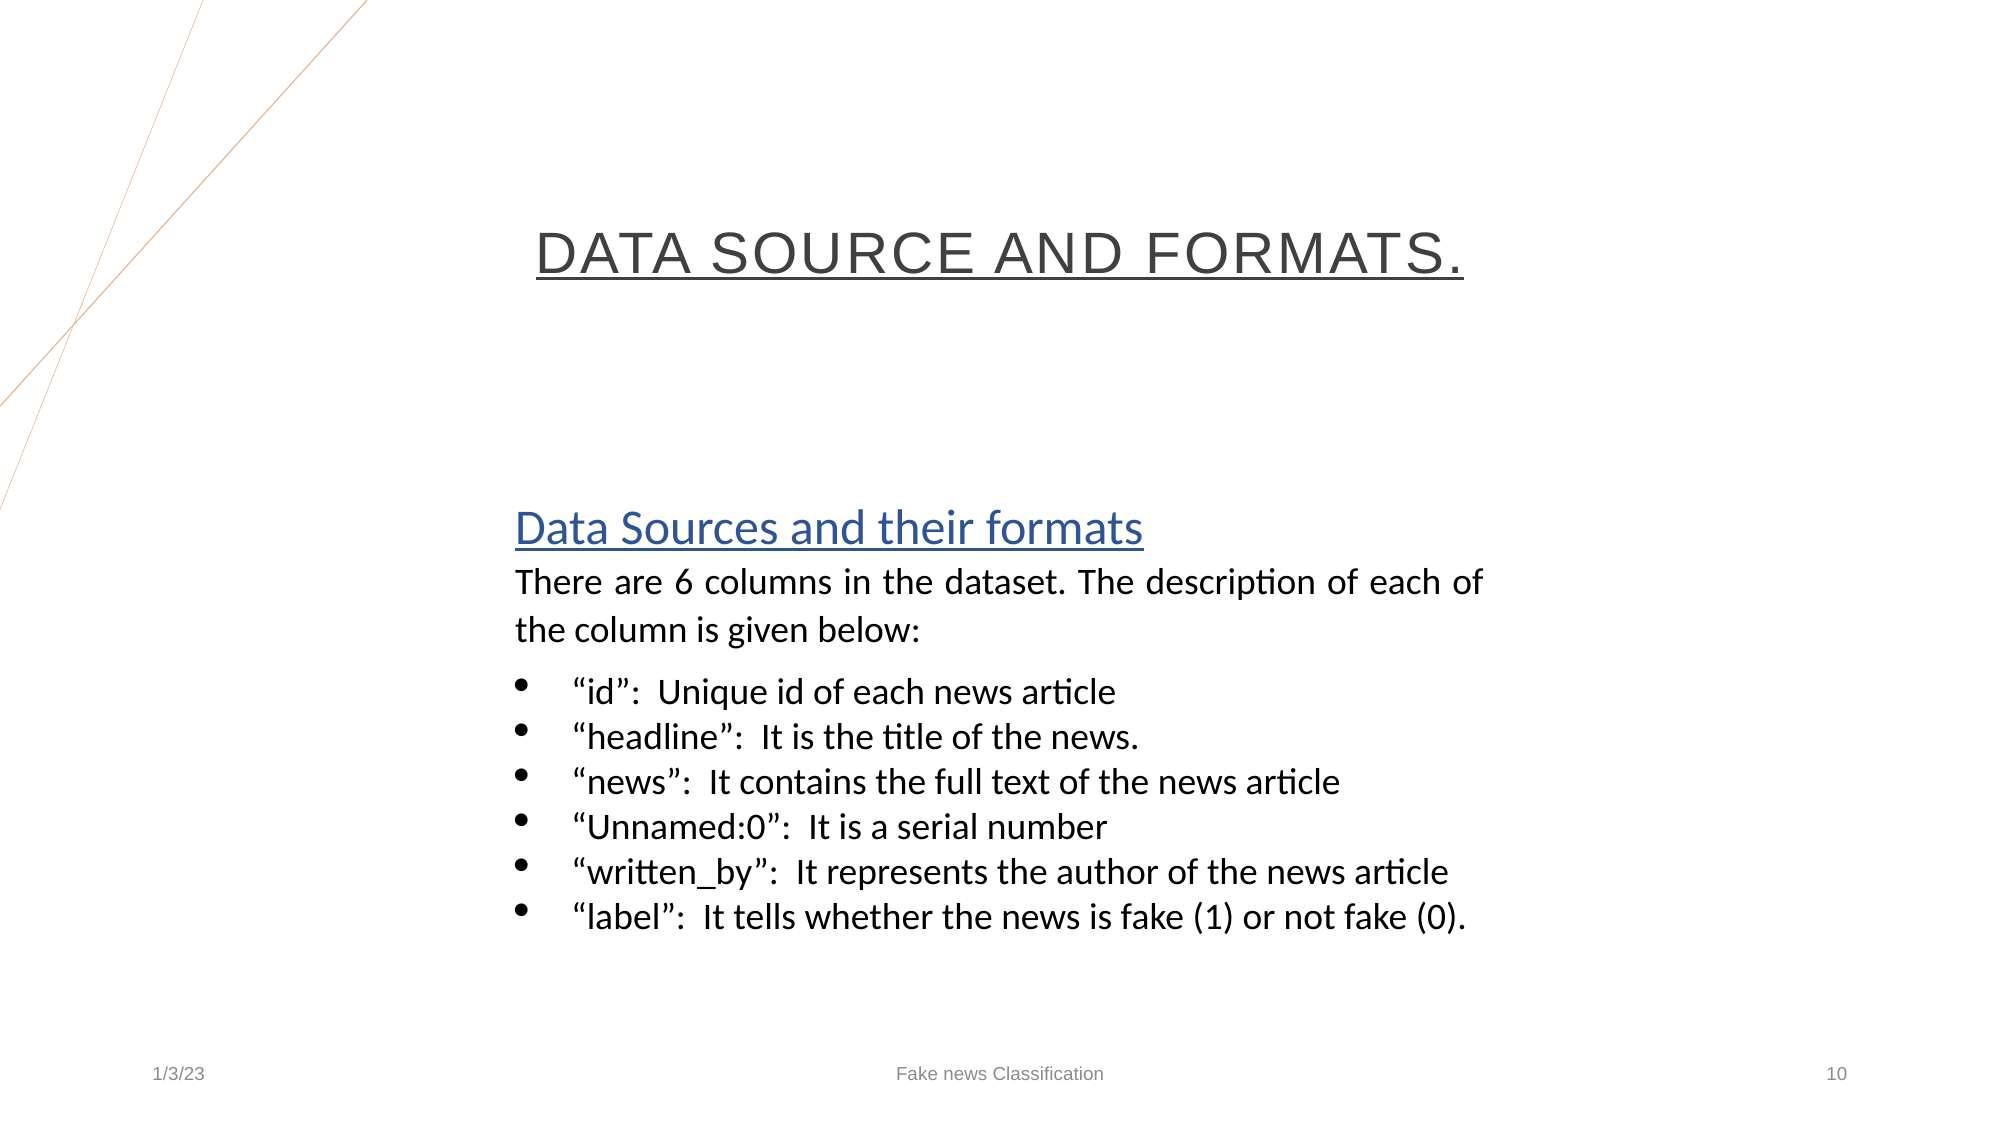

# Data Source and formats.
Data Sources and their formats
There are 6 columns in the dataset. The description of each of the column is given below:
“id”:  Unique id of each news article
“headline”:  It is the title of the news.
“news”:  It contains the full text of the news article
“Unnamed:0”:  It is a serial number
“written_by”:  It represents the author of the news article
“label”:  It tells whether the news is fake (1) or not fake (0).
1/3/23
Fake news Classification
10